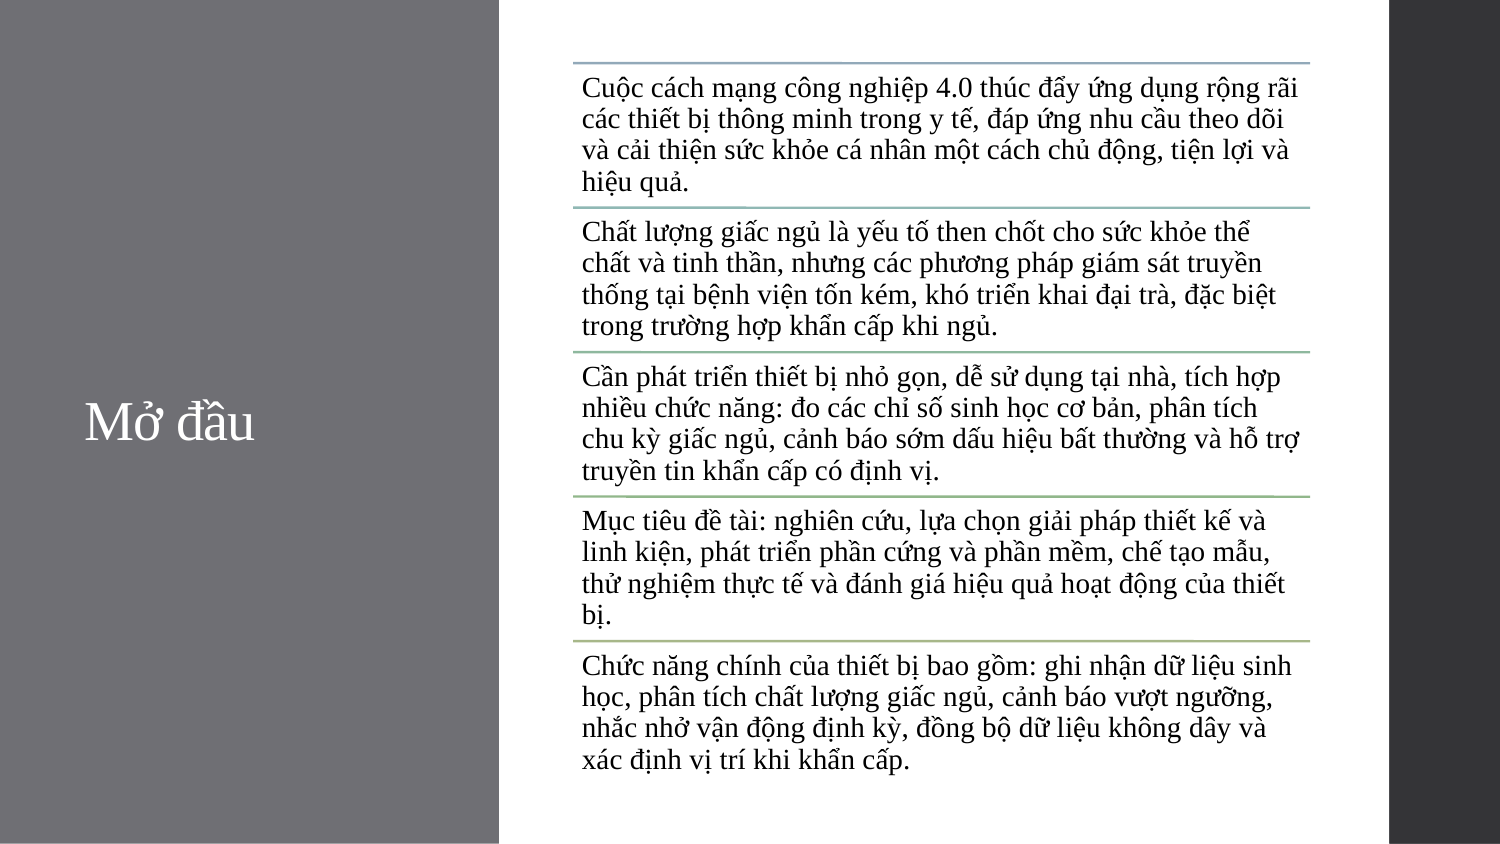

Cuộc cách mạng công nghiệp 4.0 thúc đẩy ứng dụng rộng rãi các thiết bị thông minh trong y tế, đáp ứng nhu cầu theo dõi và cải thiện sức khỏe cá nhân một cách chủ động, tiện lợi và hiệu quả.
Chất lượng giấc ngủ là yếu tố then chốt cho sức khỏe thể chất và tinh thần, nhưng các phương pháp giám sát truyền thống tại bệnh viện tốn kém, khó triển khai đại trà, đặc biệt trong trường hợp khẩn cấp khi ngủ.
Cần phát triển thiết bị nhỏ gọn, dễ sử dụng tại nhà, tích hợp nhiều chức năng: đo các chỉ số sinh học cơ bản, phân tích chu kỳ giấc ngủ, cảnh báo sớm dấu hiệu bất thường và hỗ trợ truyền tin khẩn cấp có định vị.
Mục tiêu đề tài: nghiên cứu, lựa chọn giải pháp thiết kế và linh kiện, phát triển phần cứng và phần mềm, chế tạo mẫu, thử nghiệm thực tế và đánh giá hiệu quả hoạt động của thiết bị.
Chức năng chính của thiết bị bao gồm: ghi nhận dữ liệu sinh học, phân tích chất lượng giấc ngủ, cảnh báo vượt ngưỡng, nhắc nhở vận động định kỳ, đồng bộ dữ liệu không dây và xác định vị trí khi khẩn cấp.
# Mở đầu